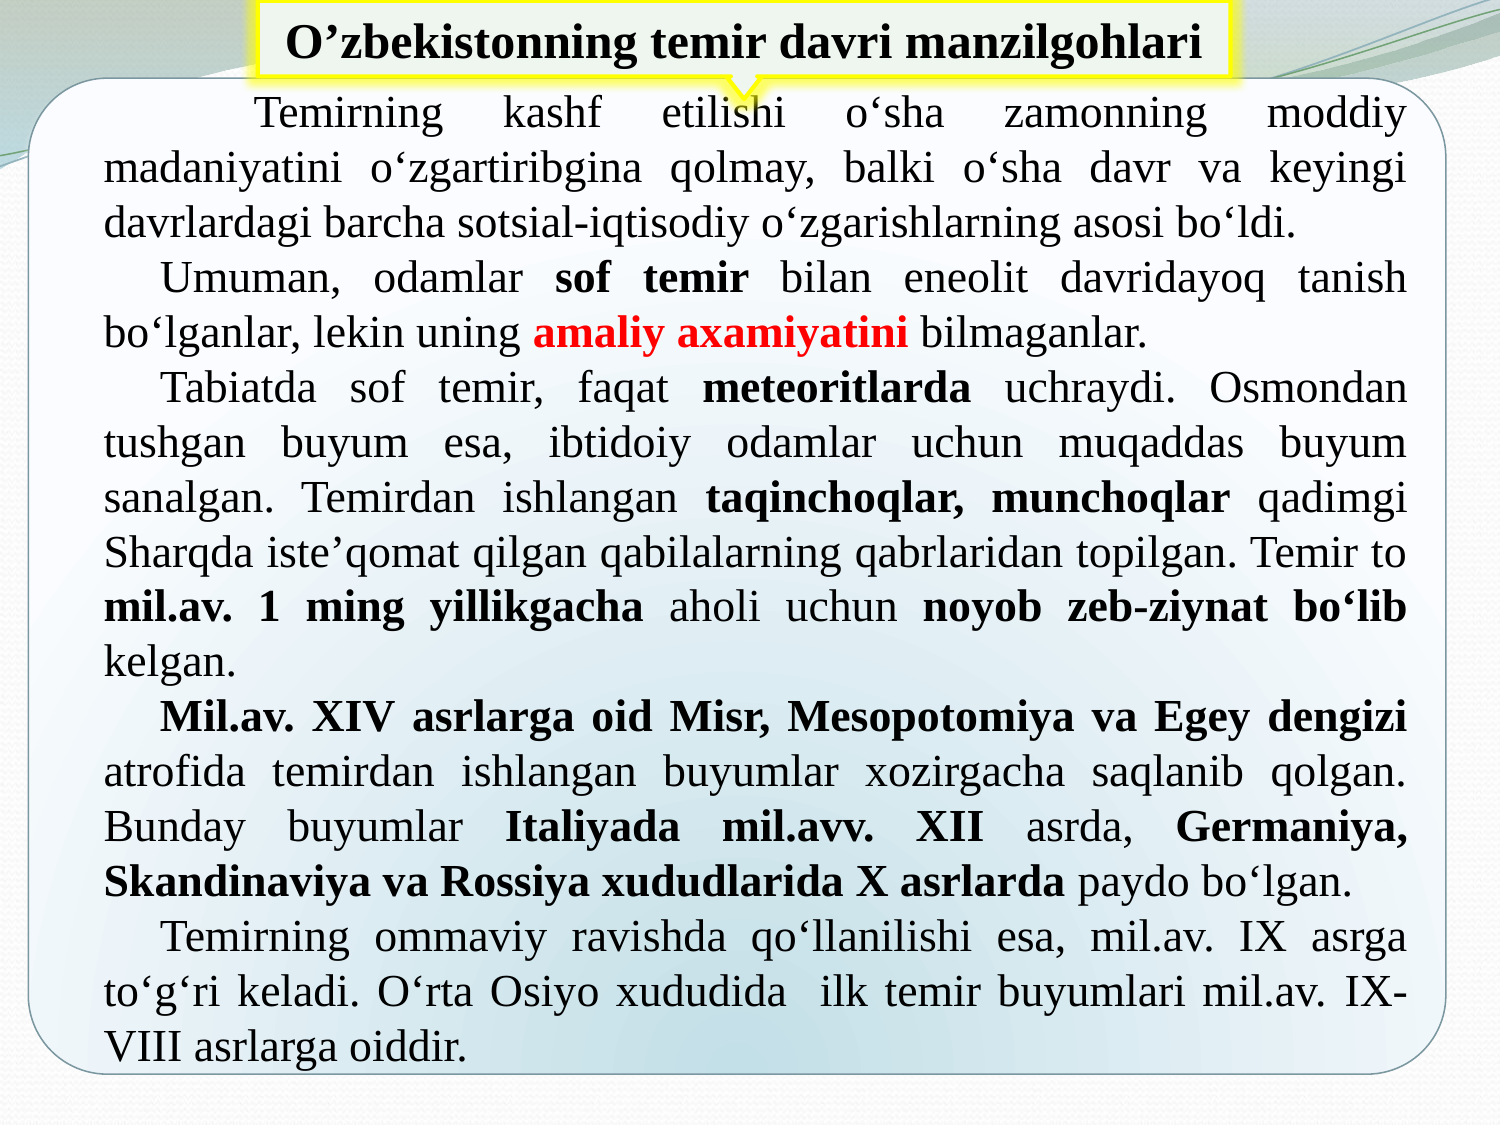

O’zbekistonning temir davri manzilgohlari
	Temirning kashf etilishi o‘sha zamonning moddiy madaniyatini o‘zgartiribgina qolmay, balki o‘sha davr va keyingi davrlardagi barcha sotsial-iqtisodiy o‘zgarishlarning asosi bo‘ldi.
Umuman, odamlar sof temir bilan eneolit davridayoq tanish bo‘lganlar, lekin uning amaliy axamiyatini bilmaganlar.
Tabiatda sof temir, faqat meteoritlarda uchraydi. Osmondan tushgan buyum esa, ibtidoiy odamlar uchun muqaddas buyum sanalgan. Temirdan ishlangan taqinchoqlar, munchoqlar qadimgi Sharqda iste’qomat qilgan qabilalarning qabrlaridan topilgan. Temir to mil.av. 1 ming yillikgacha aholi uchun noyob zeb-ziynat bo‘lib kelgan.
Mil.av. XIV asrlarga oid Misr, Mesopotomiya va Egey dengizi atrofida temirdan ishlangan buyumlar xozirgacha saqlanib qolgan. Bunday buyumlar Italiyada mil.avv. XII asrda, Germaniya, Skandinaviya va Rossiya xududlarida X asrlarda paydo bo‘lgan.
Temirning ommaviy ravishda qo‘llanilishi esa, mil.av. IX asrga to‘g‘ri keladi. O‘rta Osiyo xududida  ilk temir buyumlari mil.av. IX-VIII asrlarga oiddir.